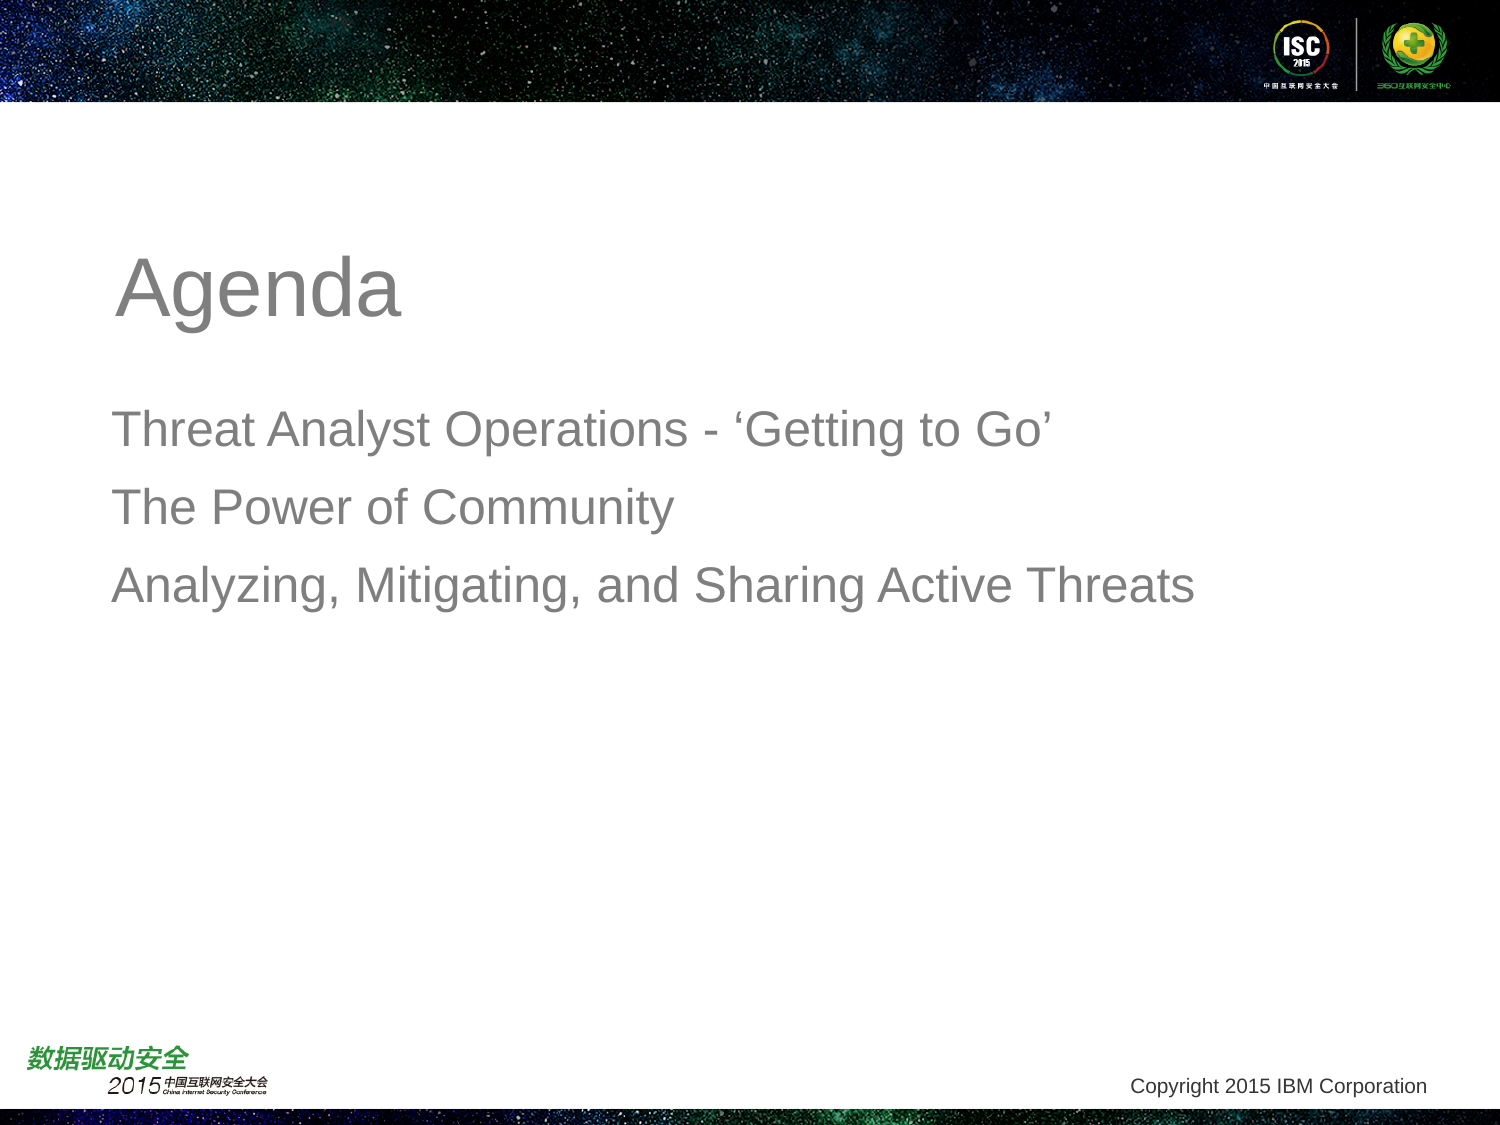

Agenda
Threat Analyst Operations - ‘Getting to Go’
The Power of Community
Analyzing, Mitigating, and Sharing Active Threats